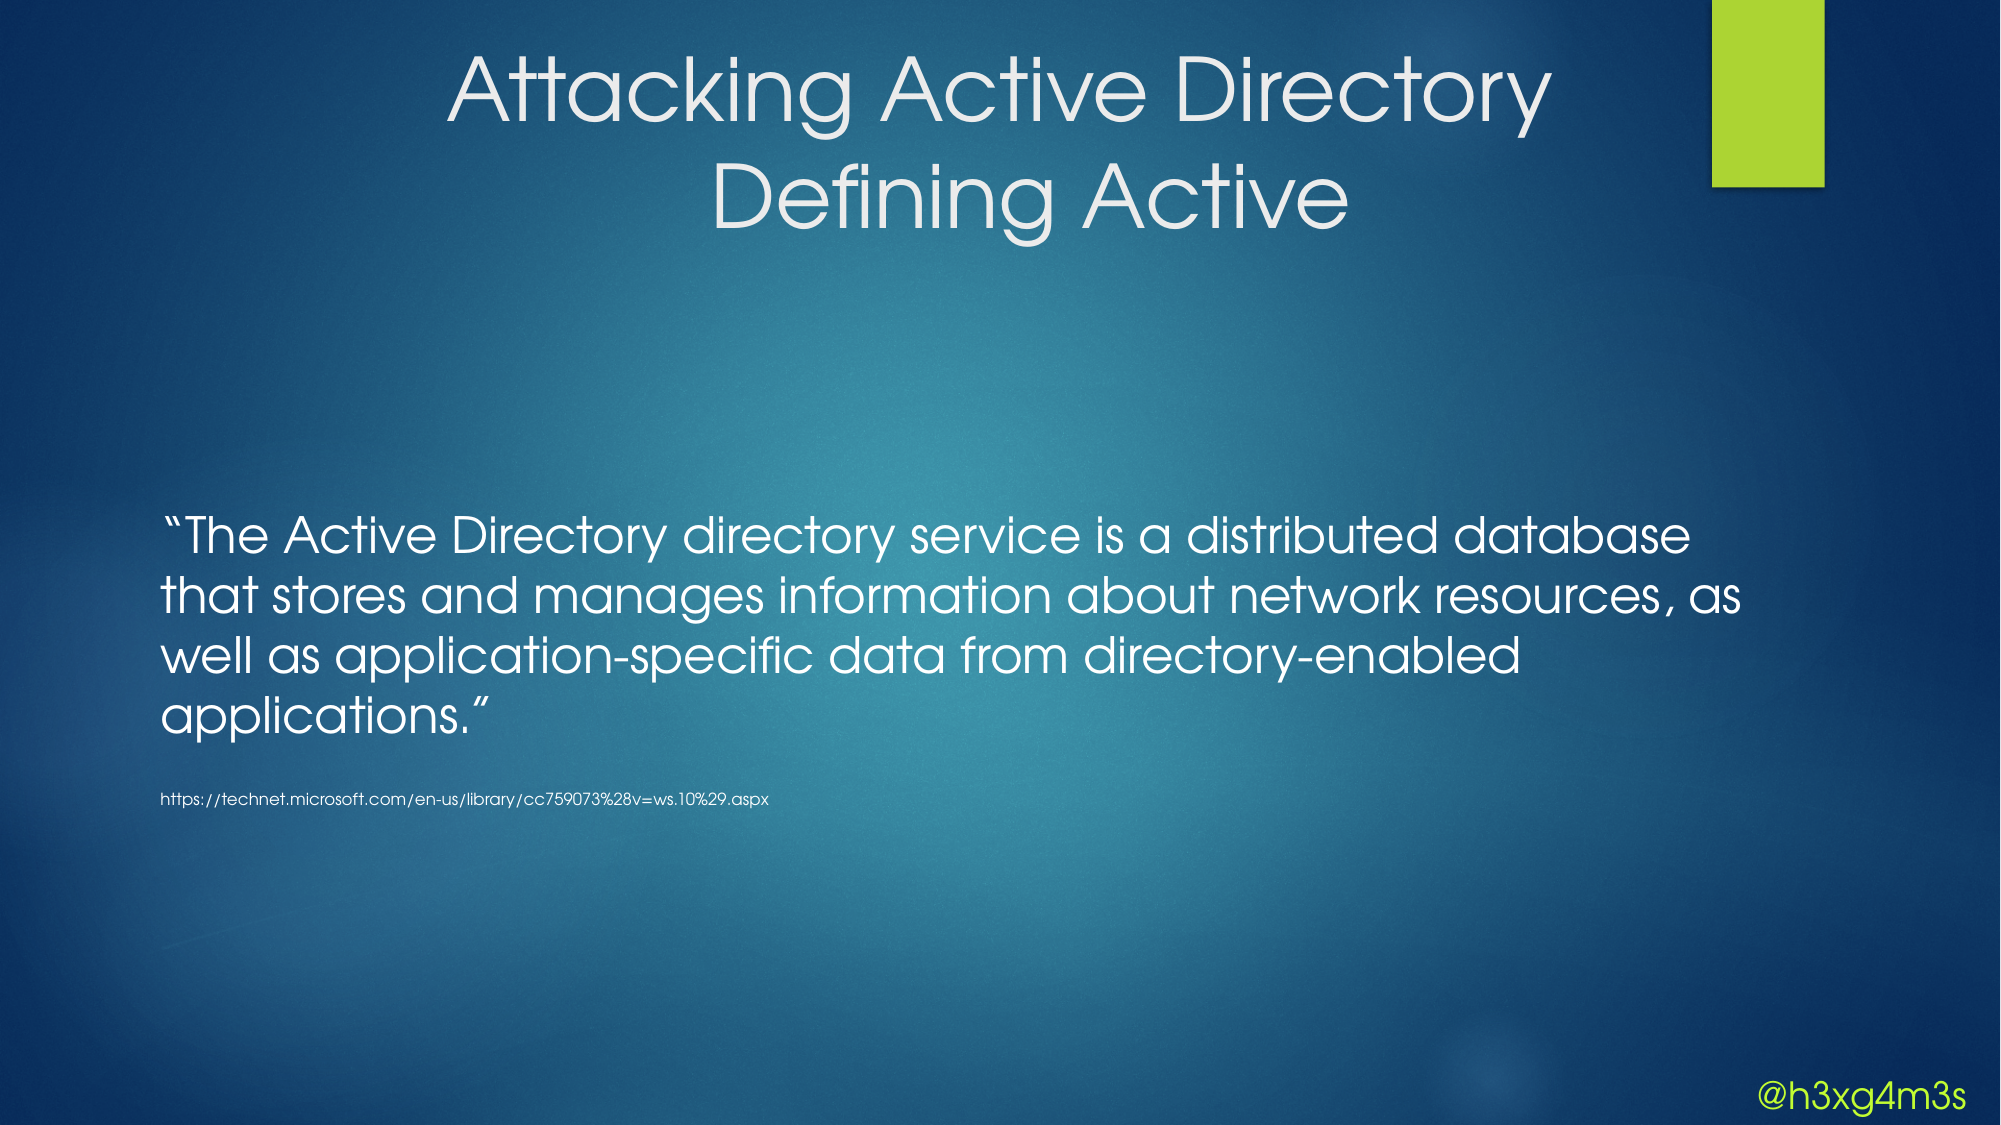

# Attacking Active Directory
Defining Active
“The Active Directory directory service is a distributed database that stores and manages information about network resources, as well as application-specific data from directory-enabled applications.”

https://technet.microsoft.com/en-us/library/cc759073%28v=ws.10%29.aspx
@h3xg4m3s